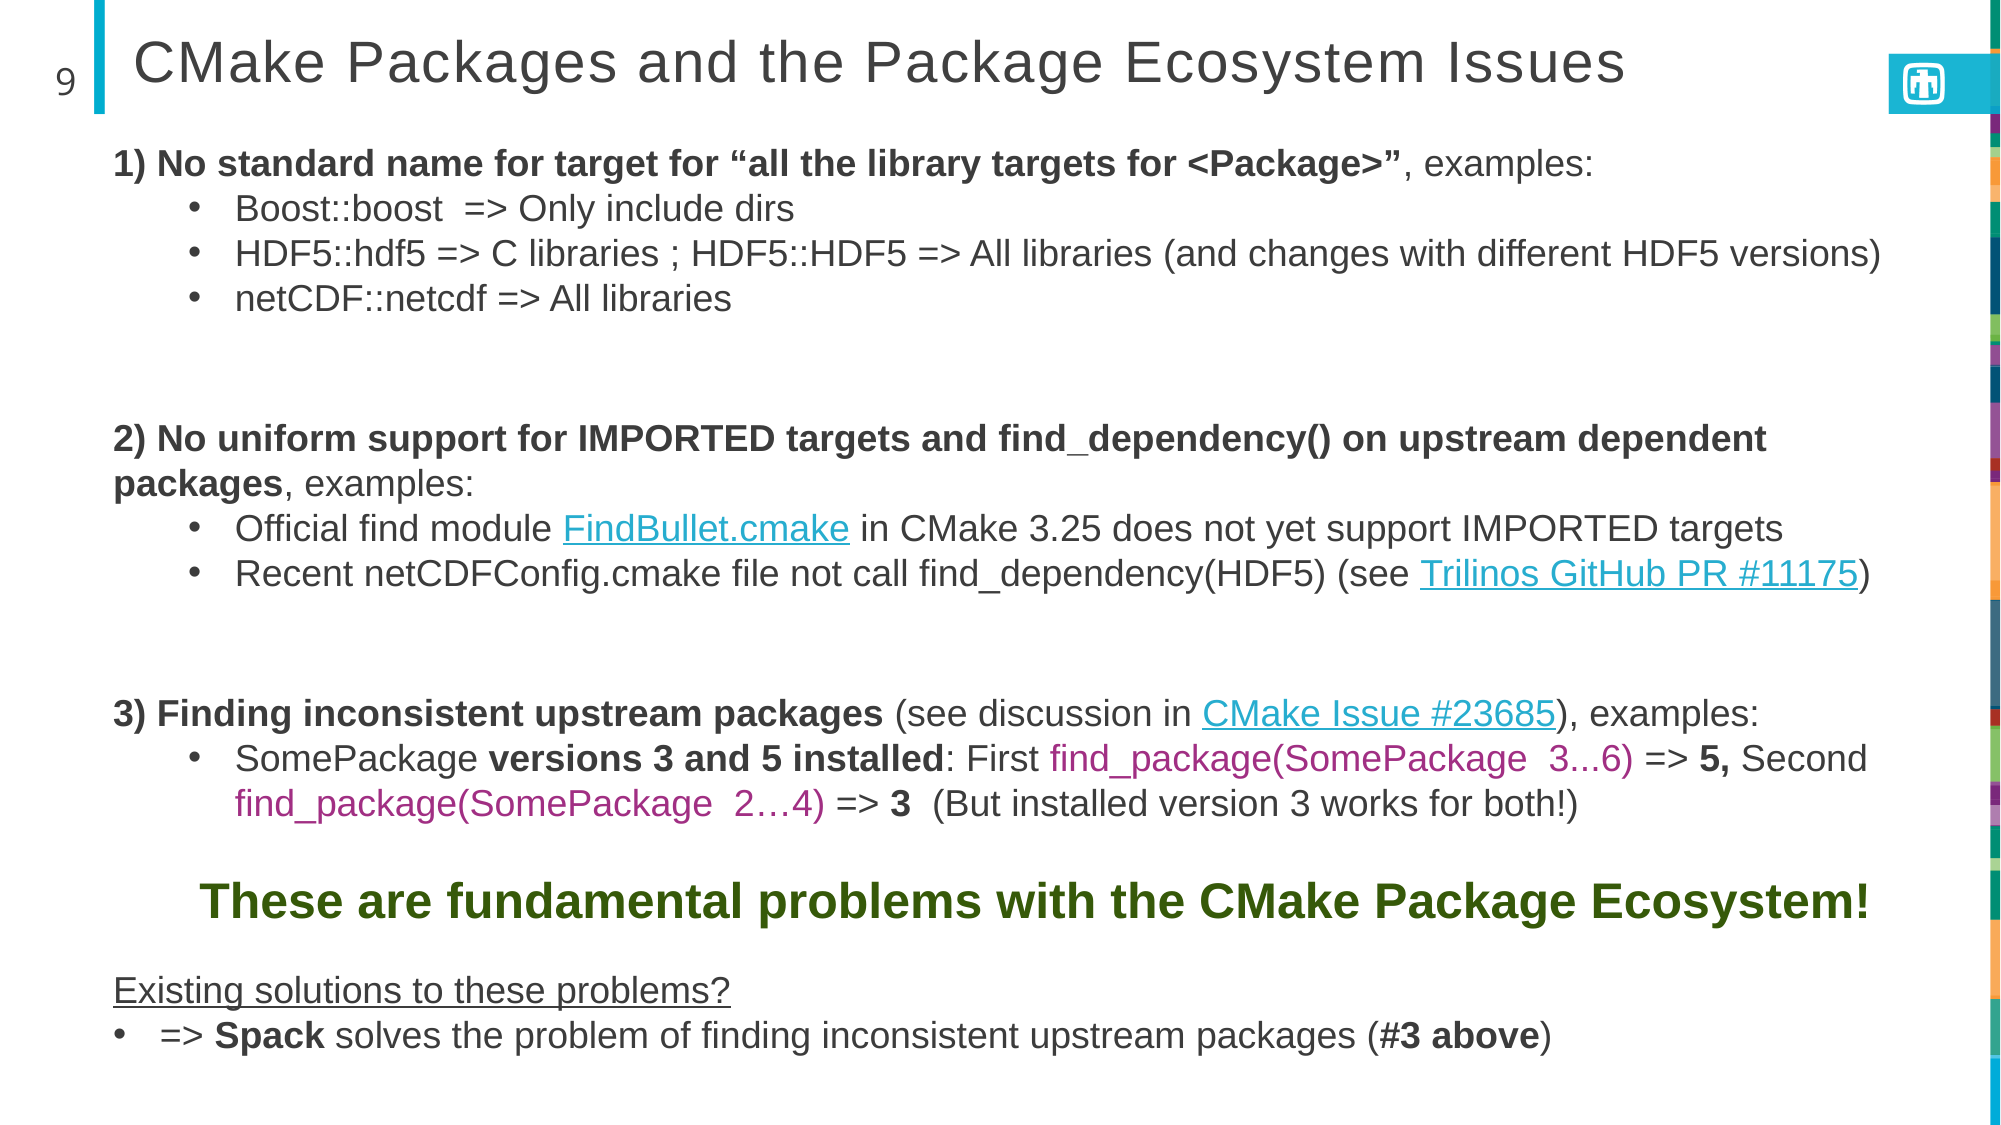

# CMake Packages and the Package Ecosystem Issues
9
1) No standard name for target for “all the library targets for <Package>”, examples:
Boost::boost  => Only include dirs
HDF5::hdf5 => C libraries ; HDF5::HDF5 => All libraries (and changes with different HDF5 versions)
netCDF::netcdf => All libraries

2) No uniform support for IMPORTED targets and find_dependency() on upstream dependent packages, examples:
Official find module FindBullet.cmake in CMake 3.25 does not yet support IMPORTED targets
Recent netCDFConfig.cmake file not call find_dependency(HDF5) (see Trilinos GitHub PR #11175)

3) Finding inconsistent upstream packages (see discussion in CMake Issue #23685), examples:
SomePackage versions 3 and 5 installed: First find_package(SomePackage  3...6) => 5, Second find_package(SomePackage  2…4) => 3  (But installed version 3 works for both!)

These are fundamental problems with the CMake Package Ecosystem!
Existing solutions to these problems?
=> Spack solves the problem of finding inconsistent upstream packages (#3 above)